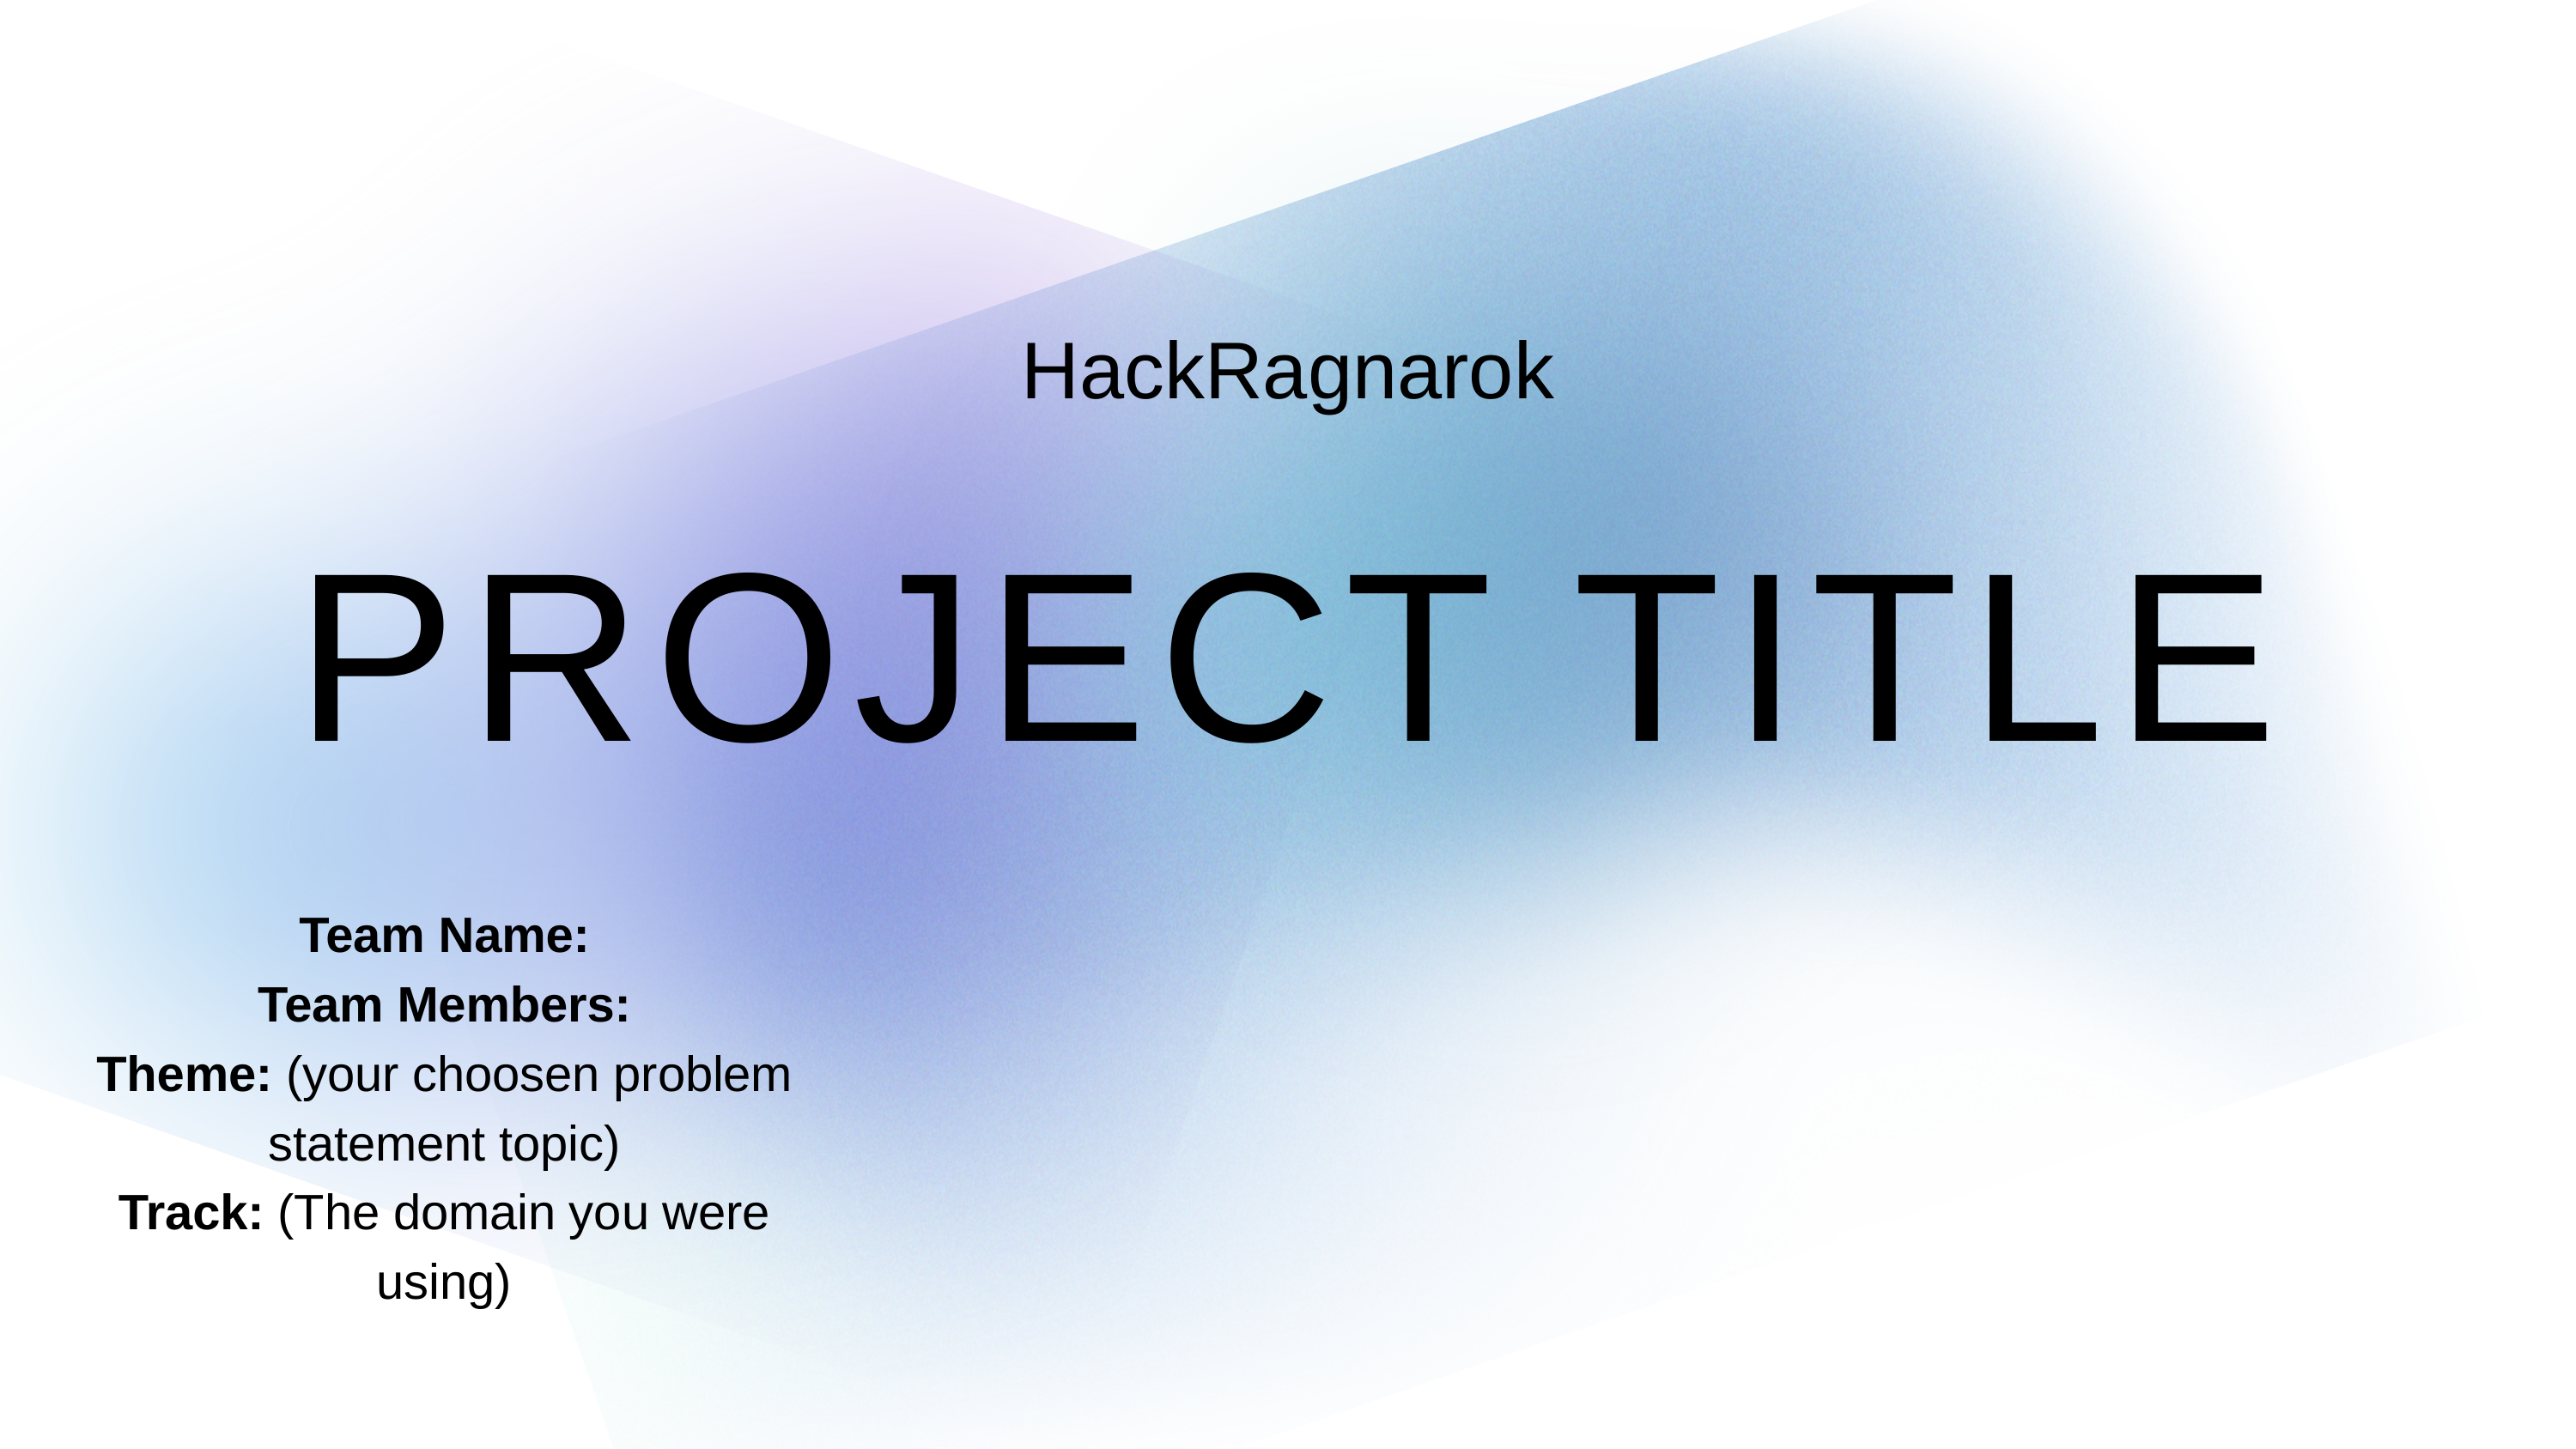

HackRagnarok
PROJECT TITLE
Team Name:
Team Members:
Theme: (your choosen problem statement topic)
Track: (The domain you were using)